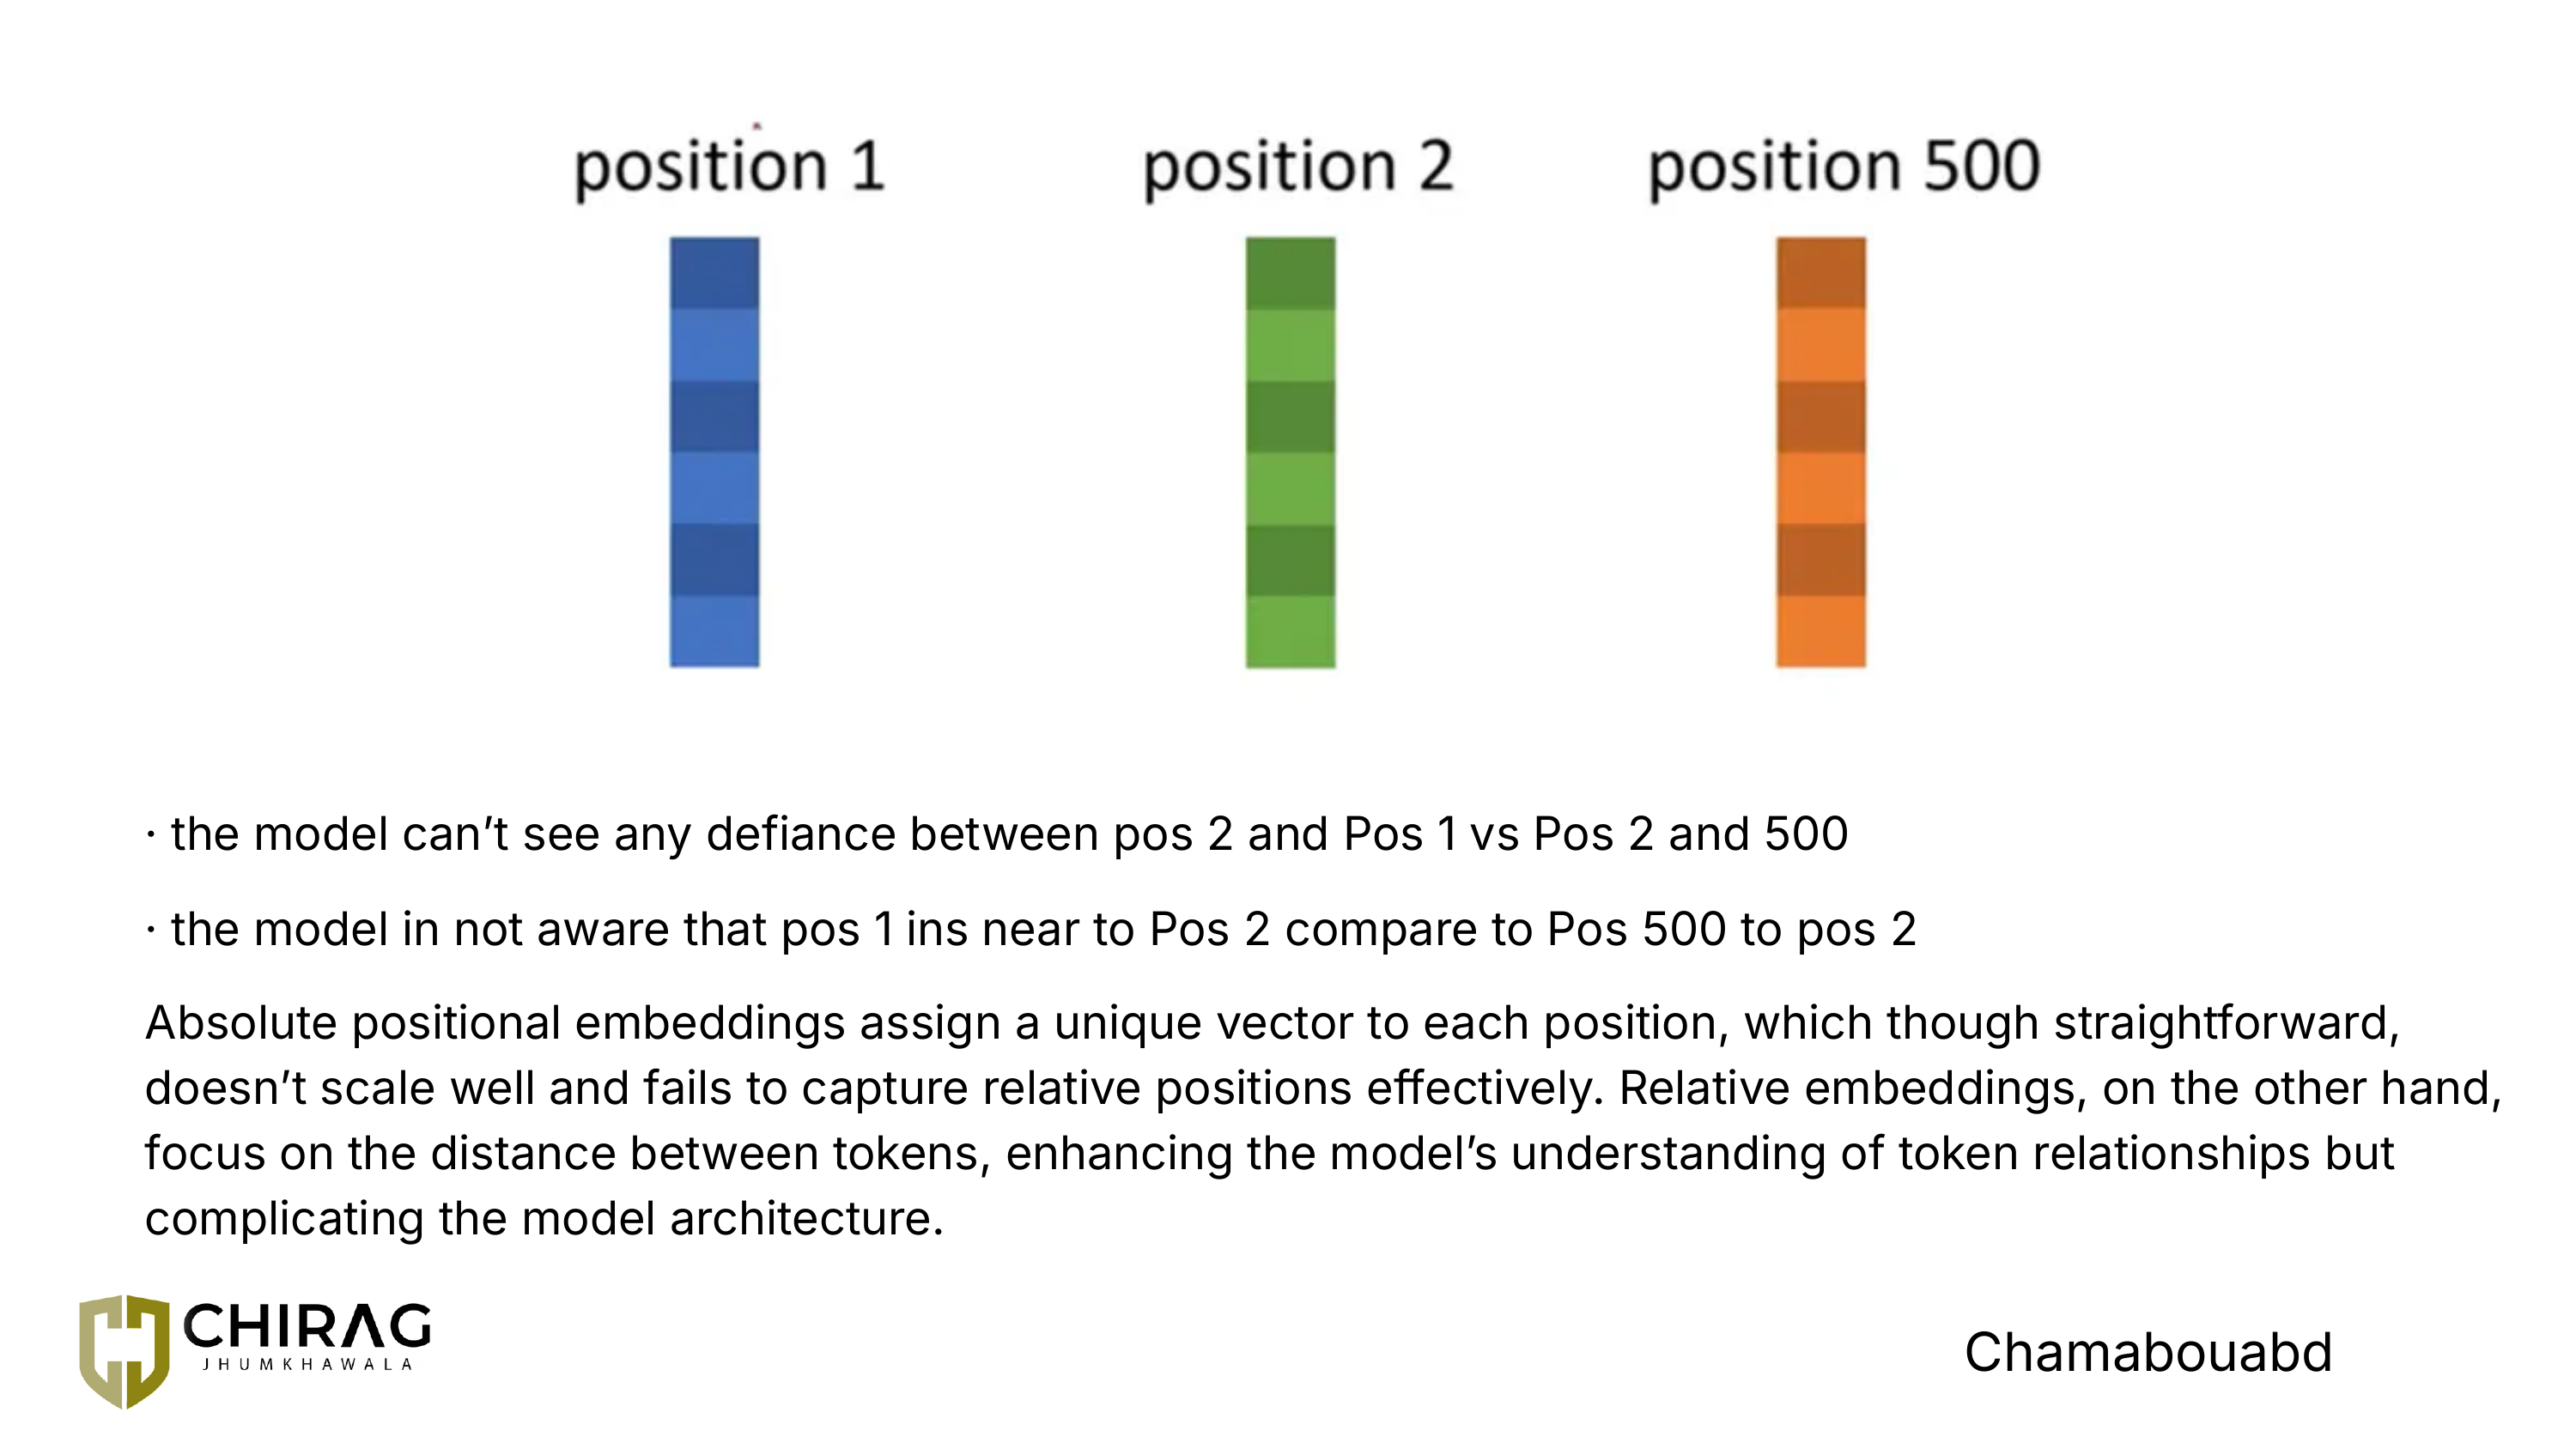

· the model can’t see any defiance between pos 2 and Pos 1 vs Pos 2 and 500
· the model in not aware that pos 1 ins near to Pos 2 compare to Pos 500 to pos 2
Absolute positional embeddings assign a unique vector to each position, which though straightforward, doesn’t scale well and fails to capture relative positions effectively. Relative embeddings, on the other hand, focus on the distance between tokens, enhancing the model’s understanding of token relationships but complicating the model architecture.

Chamabouabd